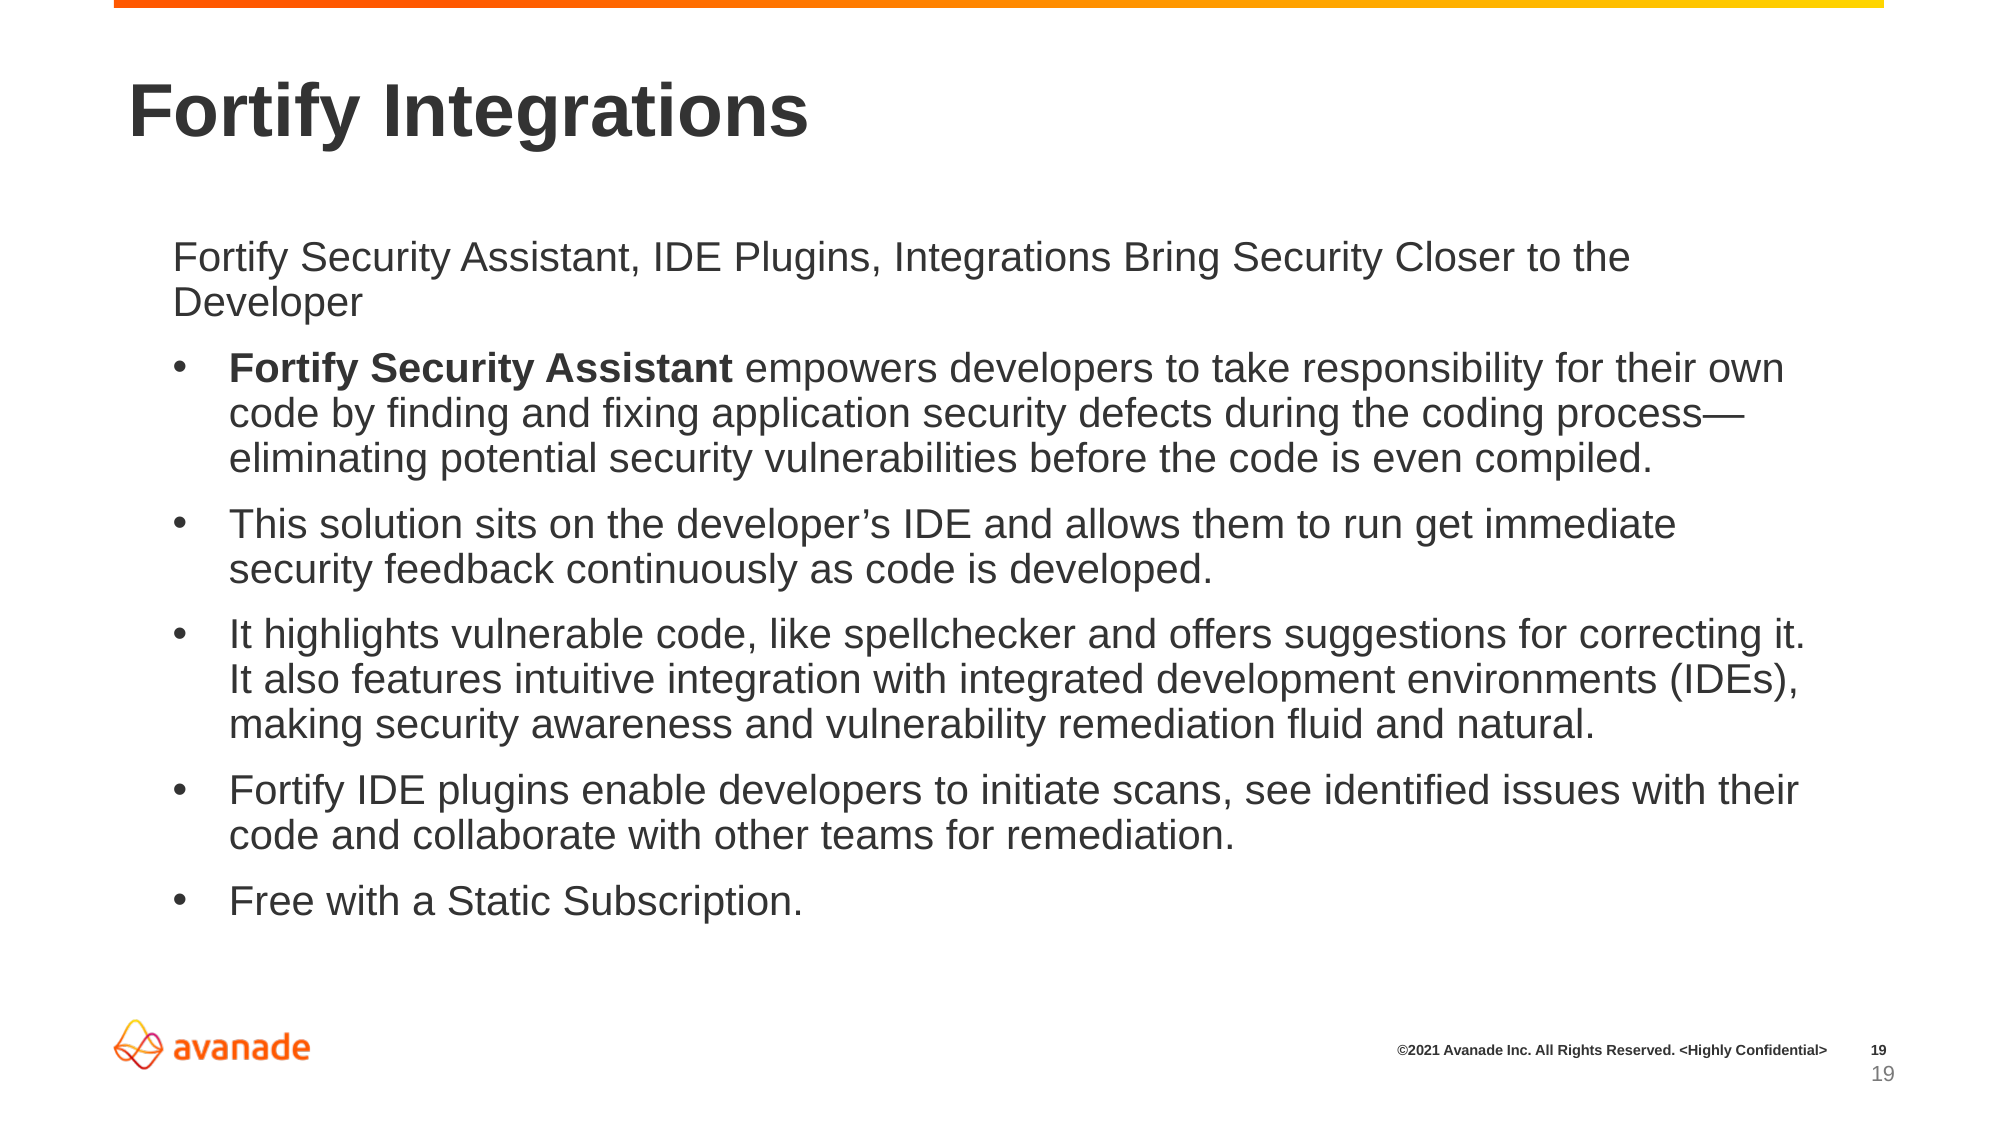

# Fortify Integrations
Fortify Security Assistant, IDE Plugins, Integrations Bring Security Closer to the Developer
Fortify Security Assistant empowers developers to take responsibility for their own code by finding and fixing application security defects during the coding process—eliminating potential security vulnerabilities before the code is even compiled.
This solution sits on the developer’s IDE and allows them to run get immediate security feedback continuously as code is developed.
It highlights vulnerable code, like spellchecker and offers suggestions for correcting it. It also features intuitive integration with integrated development environments (IDEs), making security awareness and vulnerability remediation fluid and natural.
Fortify IDE plugins enable developers to initiate scans, see identified issues with their code and collaborate with other teams for remediation.
Free with a Static Subscription.

19